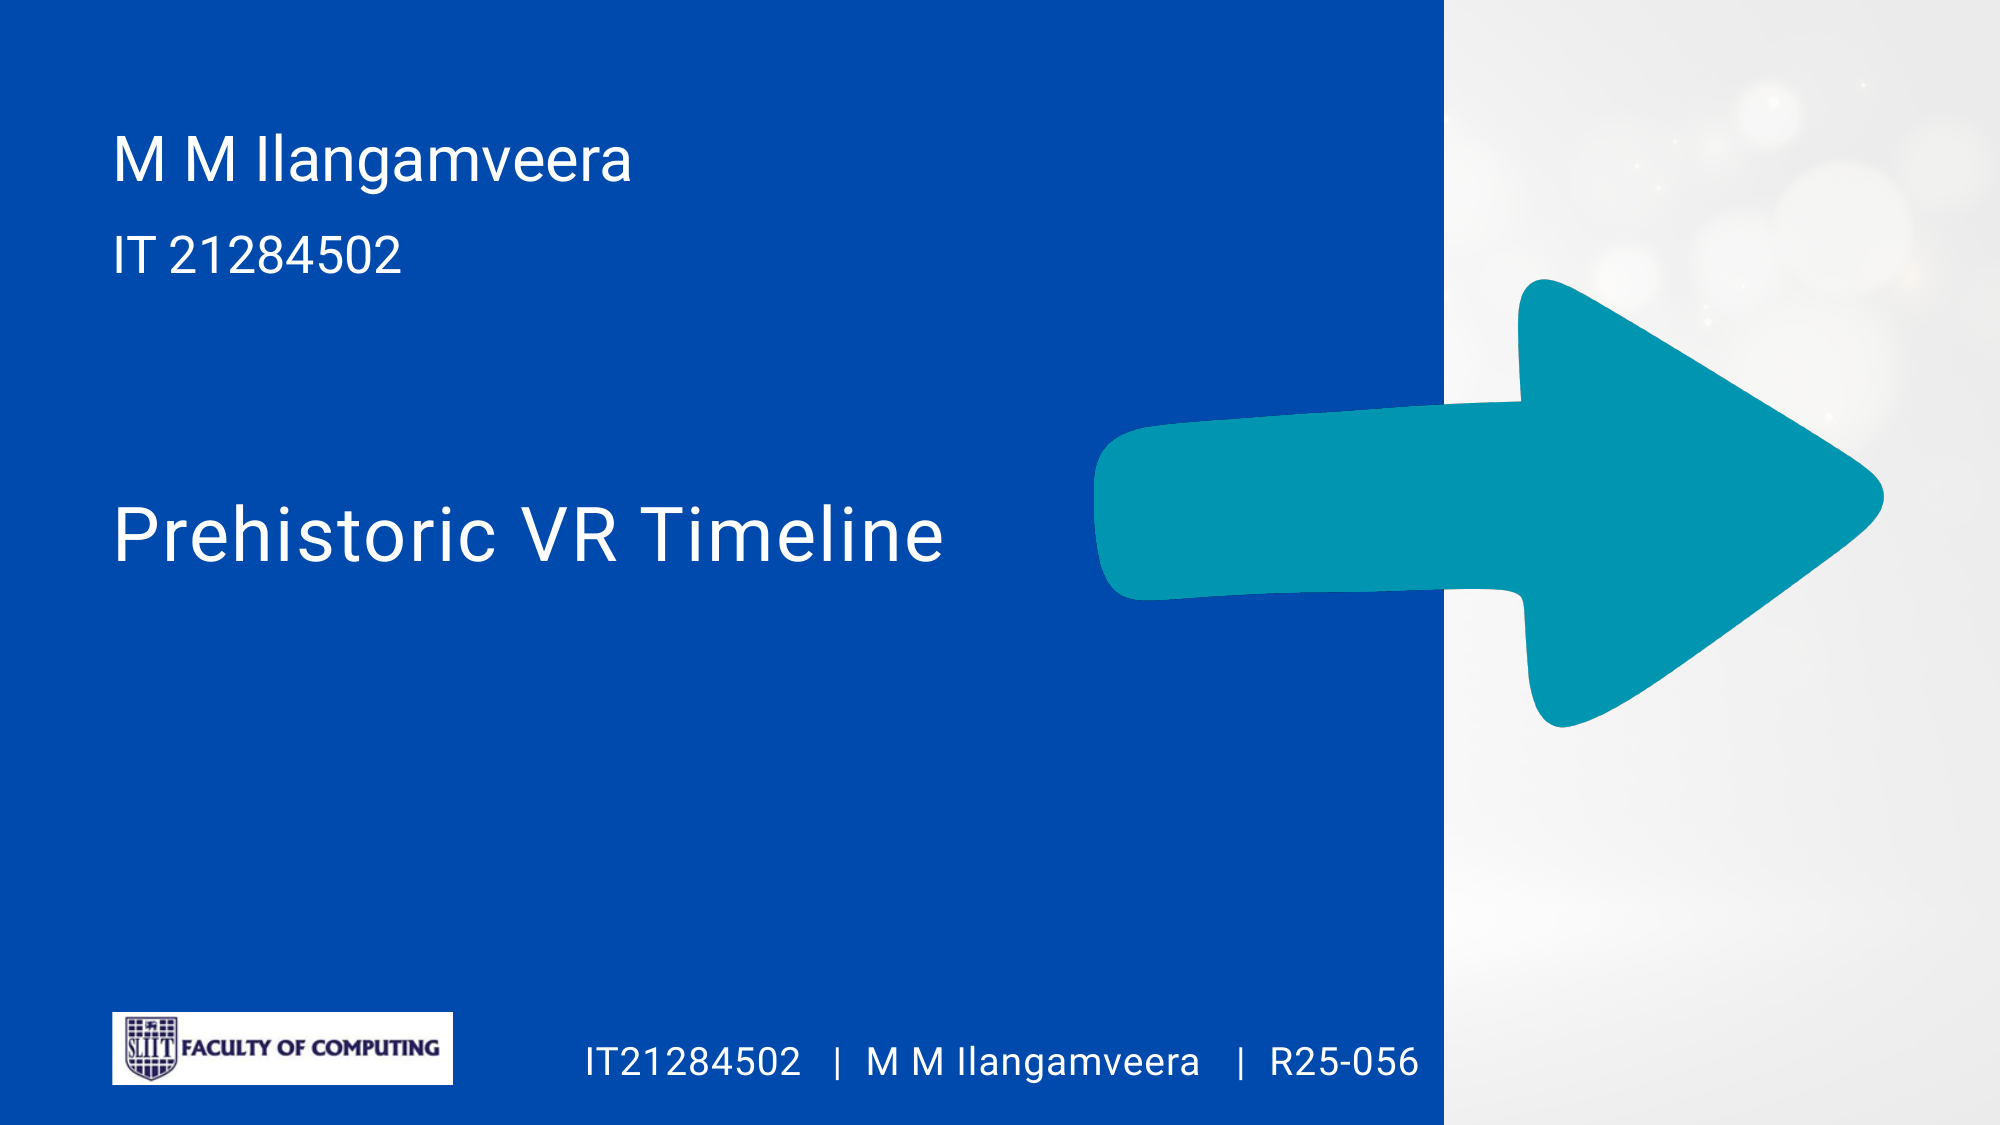

M M Ilangamveera
IT 21284502

Prehistoric VR Timeline

M M Ilangamveera
R25-056
IT21284502
|
|